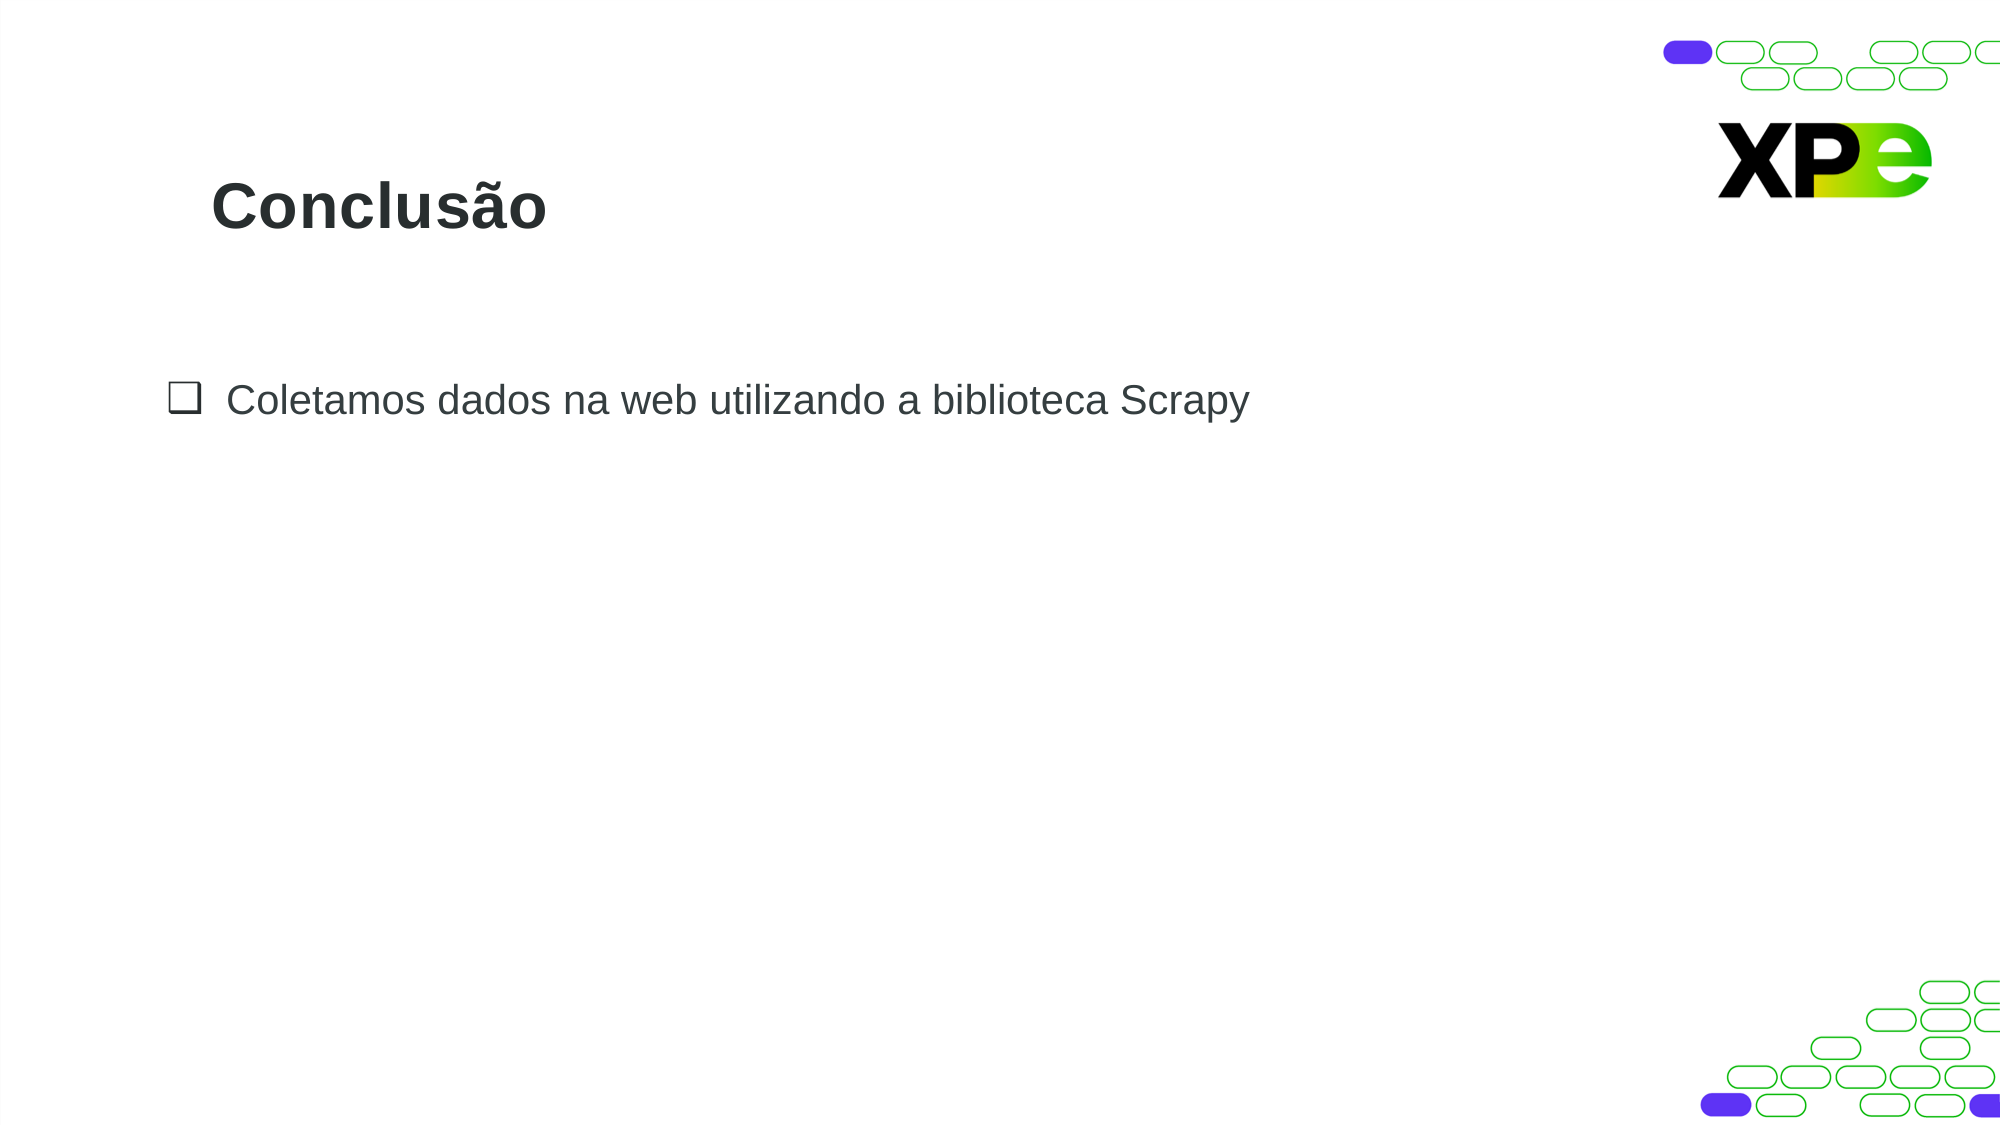

# Conclusão
Coletamos dados na web utilizando a biblioteca Scrapy